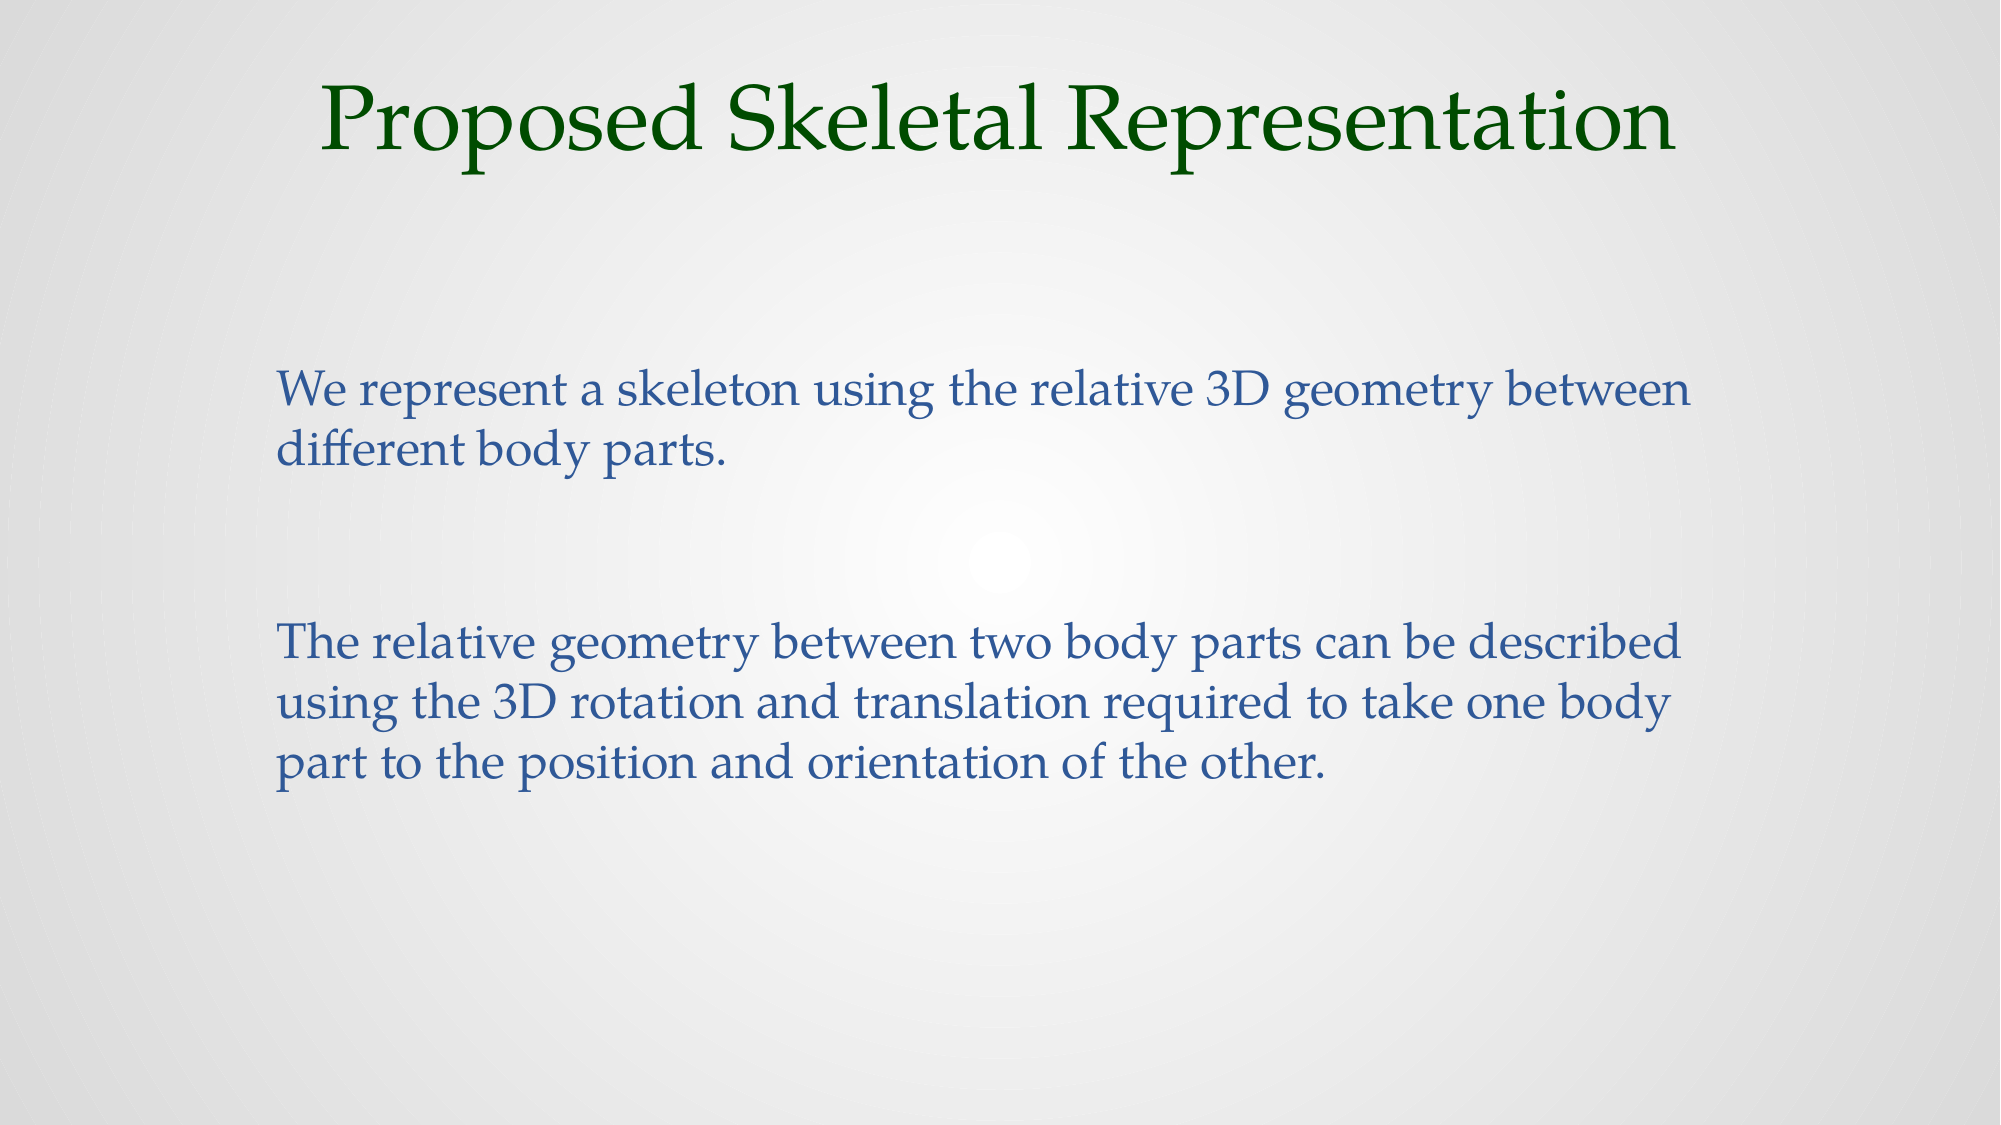

# Proposed Skeletal Representation
We represent a skeleton using the relative 3D geometry between different body parts.
The relative geometry between two body parts can be described using the 3D rotation and translation required to take one body part to the position and orientation of the other.